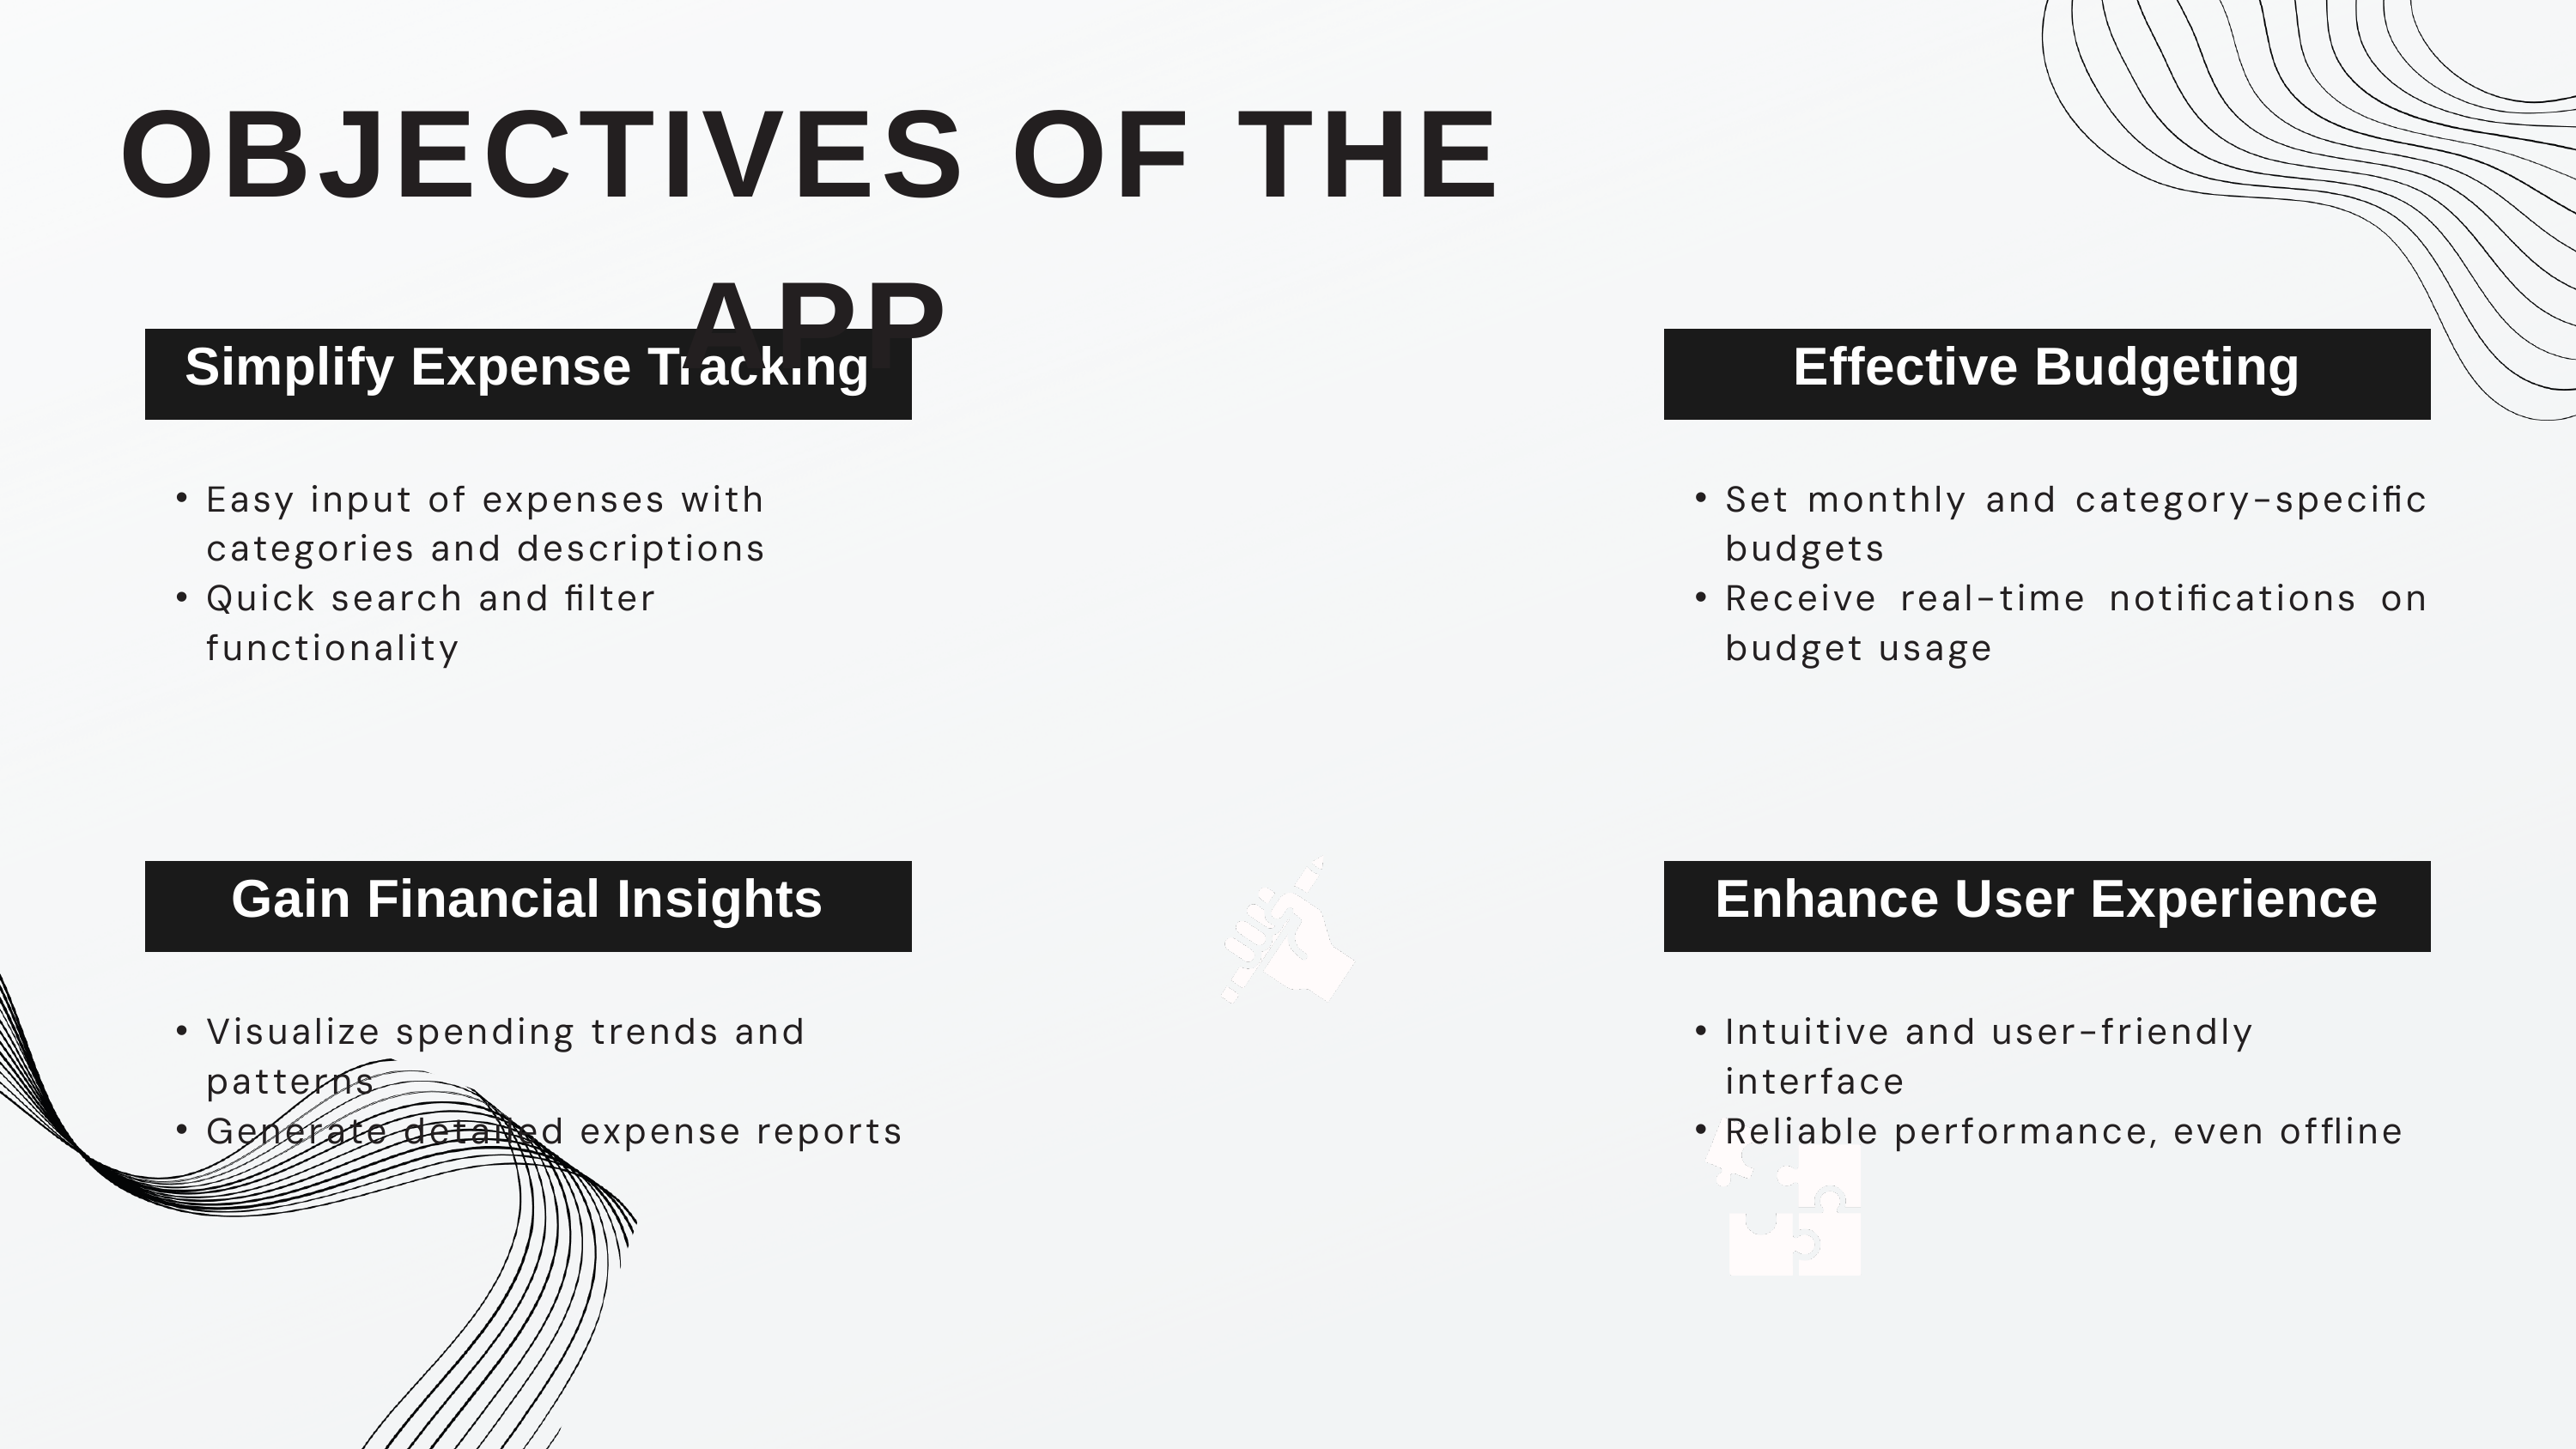

OBJECTIVES OF THE APP

Simplify Expense Tracking

Effective Budgeting
Easy input of expenses with categories and descriptions
Quick search and filter functionality
Set monthly and category-specific budgets
Receive real-time notifications on budget usage

Gain Financial Insights

Enhance User Experience

Visualize spending trends and patterns
Generate detailed expense reports
Intuitive and user-friendly interface
Reliable performance, even offline